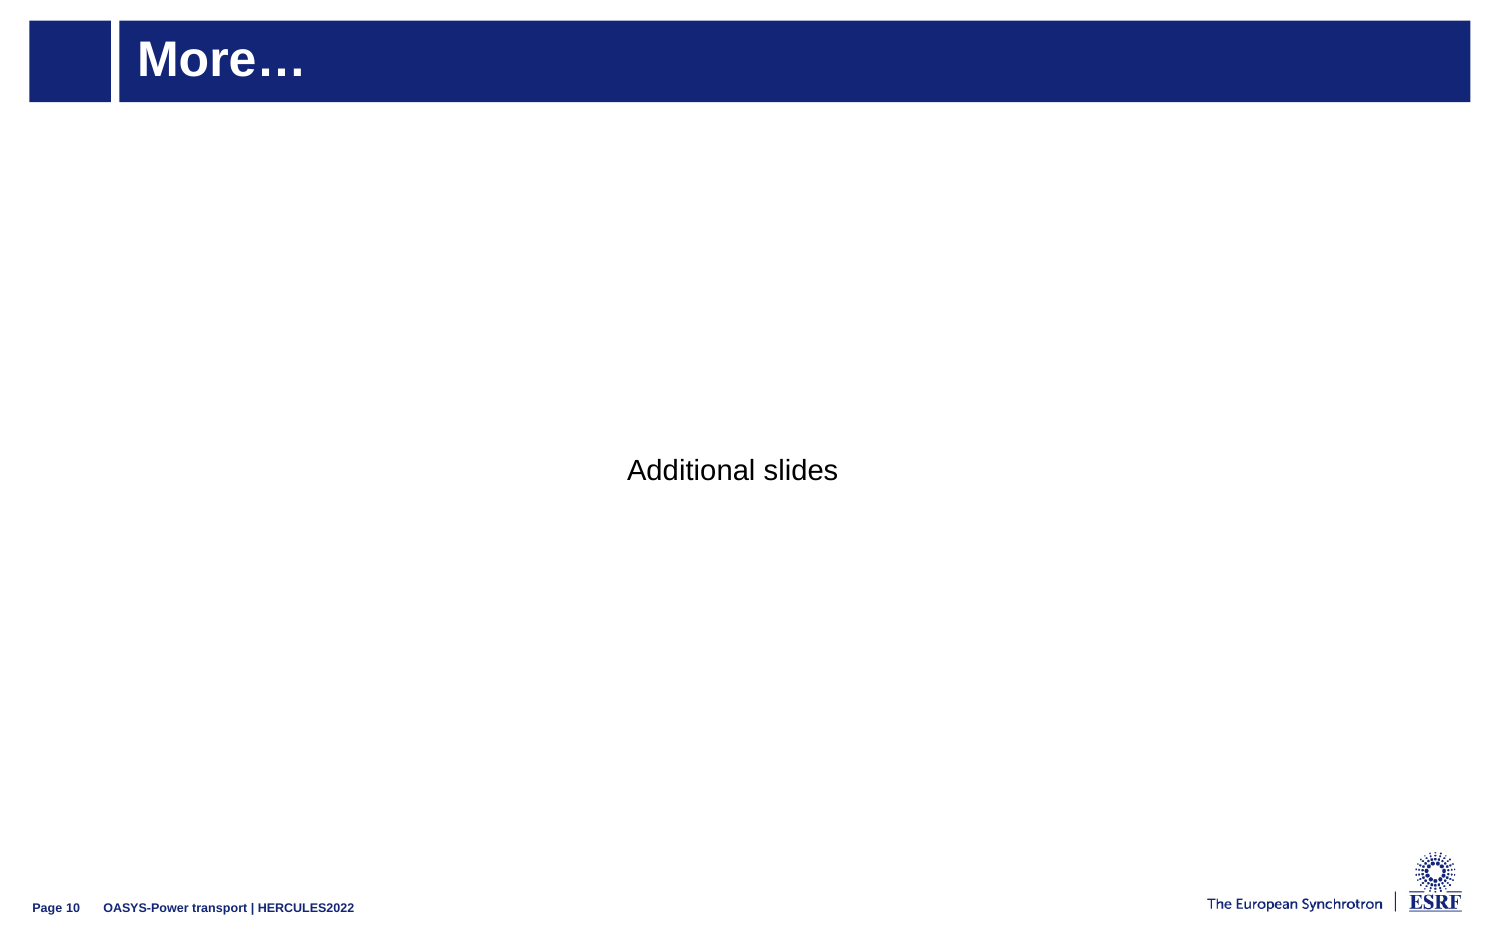

# More…
Additional slides
OASYS-Power transport | HERCULES2022
Page 10